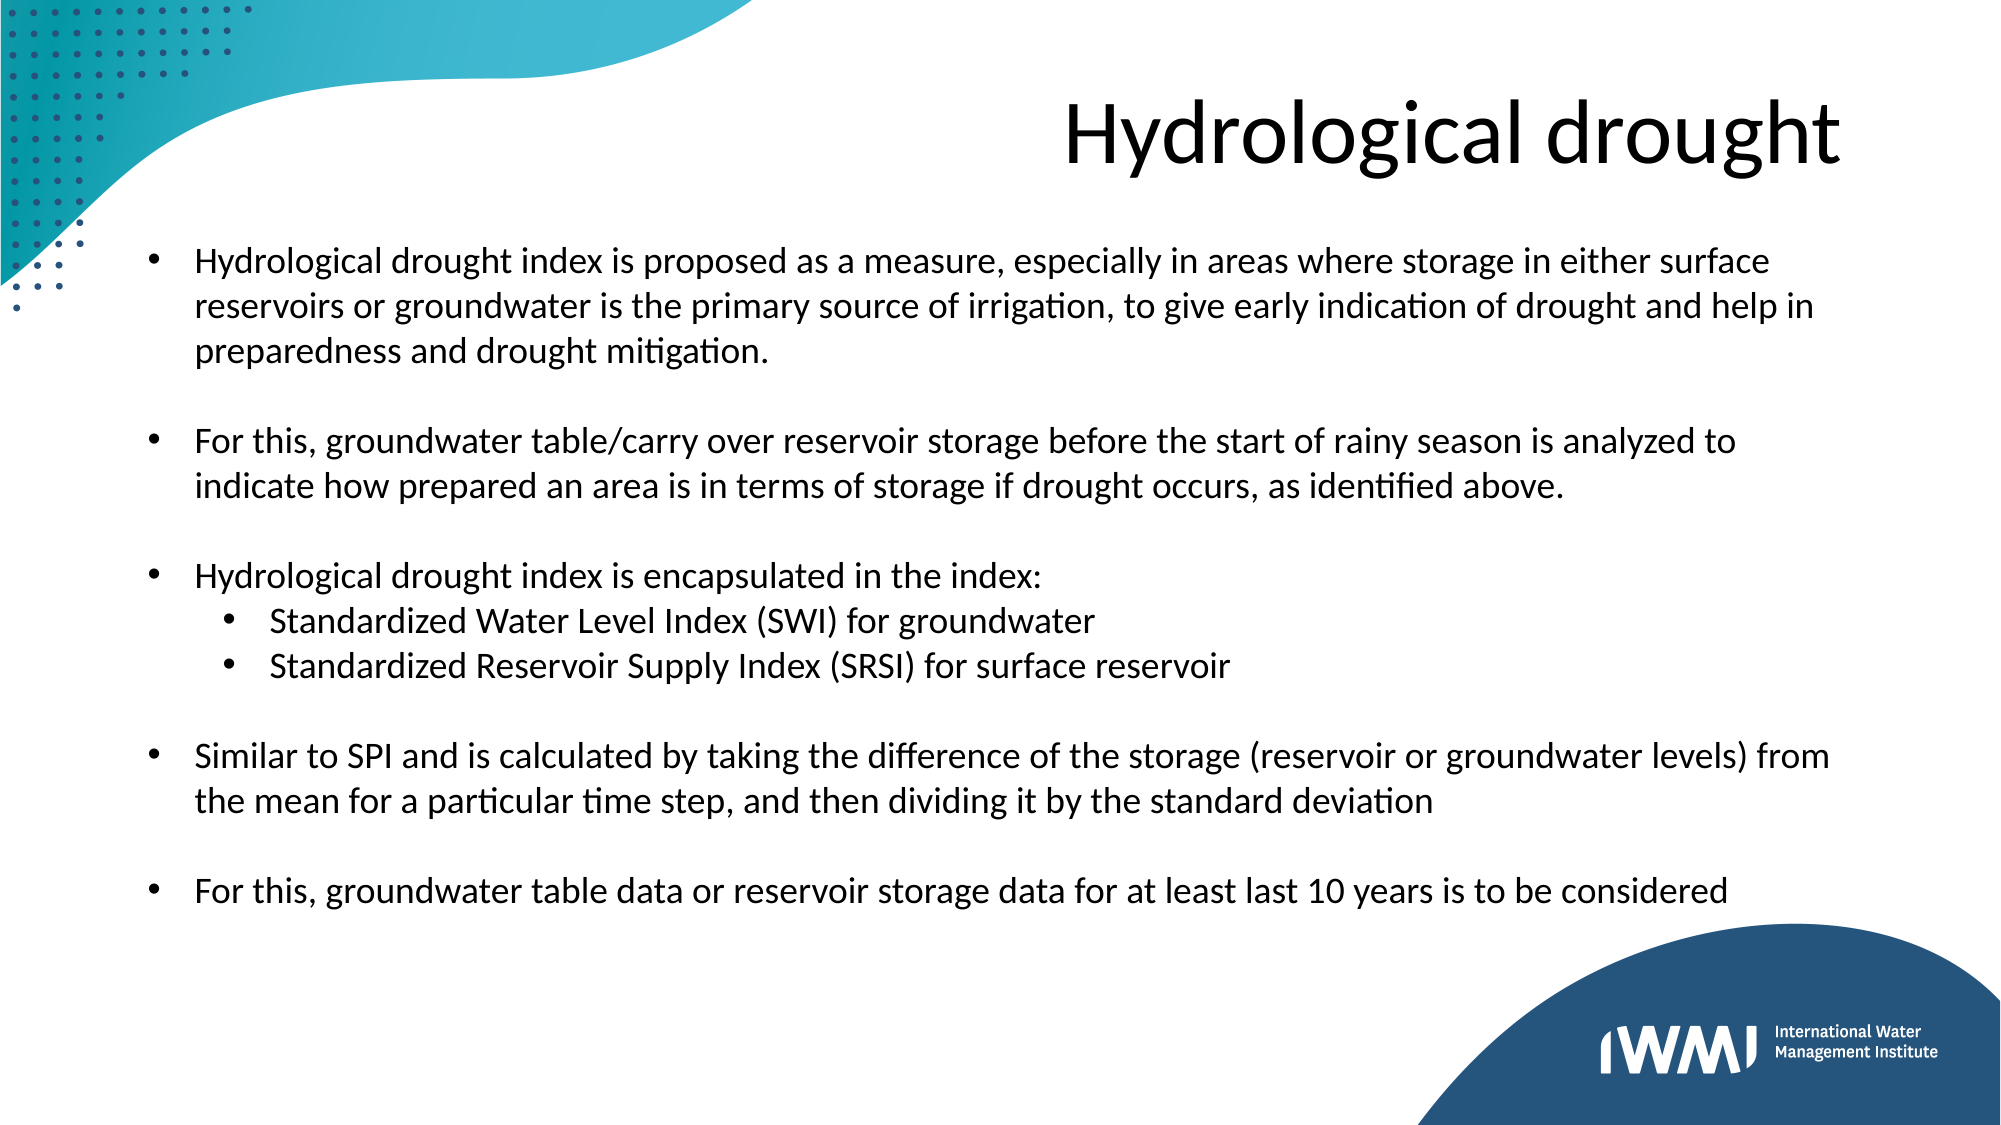

# Hydrological drought
Hydrological drought index is proposed as a measure, especially in areas where storage in either surface reservoirs or groundwater is the primary source of irrigation, to give early indication of drought and help in preparedness and drought mitigation.

For this, groundwater table/carry over reservoir storage before the start of rainy season is analyzed to indicate how prepared an area is in terms of storage if drought occurs, as identified above.

Hydrological drought index is encapsulated in the index:
Standardized Water Level Index (SWI) for groundwater
Standardized Reservoir Supply Index (SRSI) for surface reservoir

Similar to SPI and is calculated by taking the difference of the storage (reservoir or groundwater levels) from the mean for a particular time step, and then dividing it by the standard deviation

For this, groundwater table data or reservoir storage data for at least last 10 years is to be considered